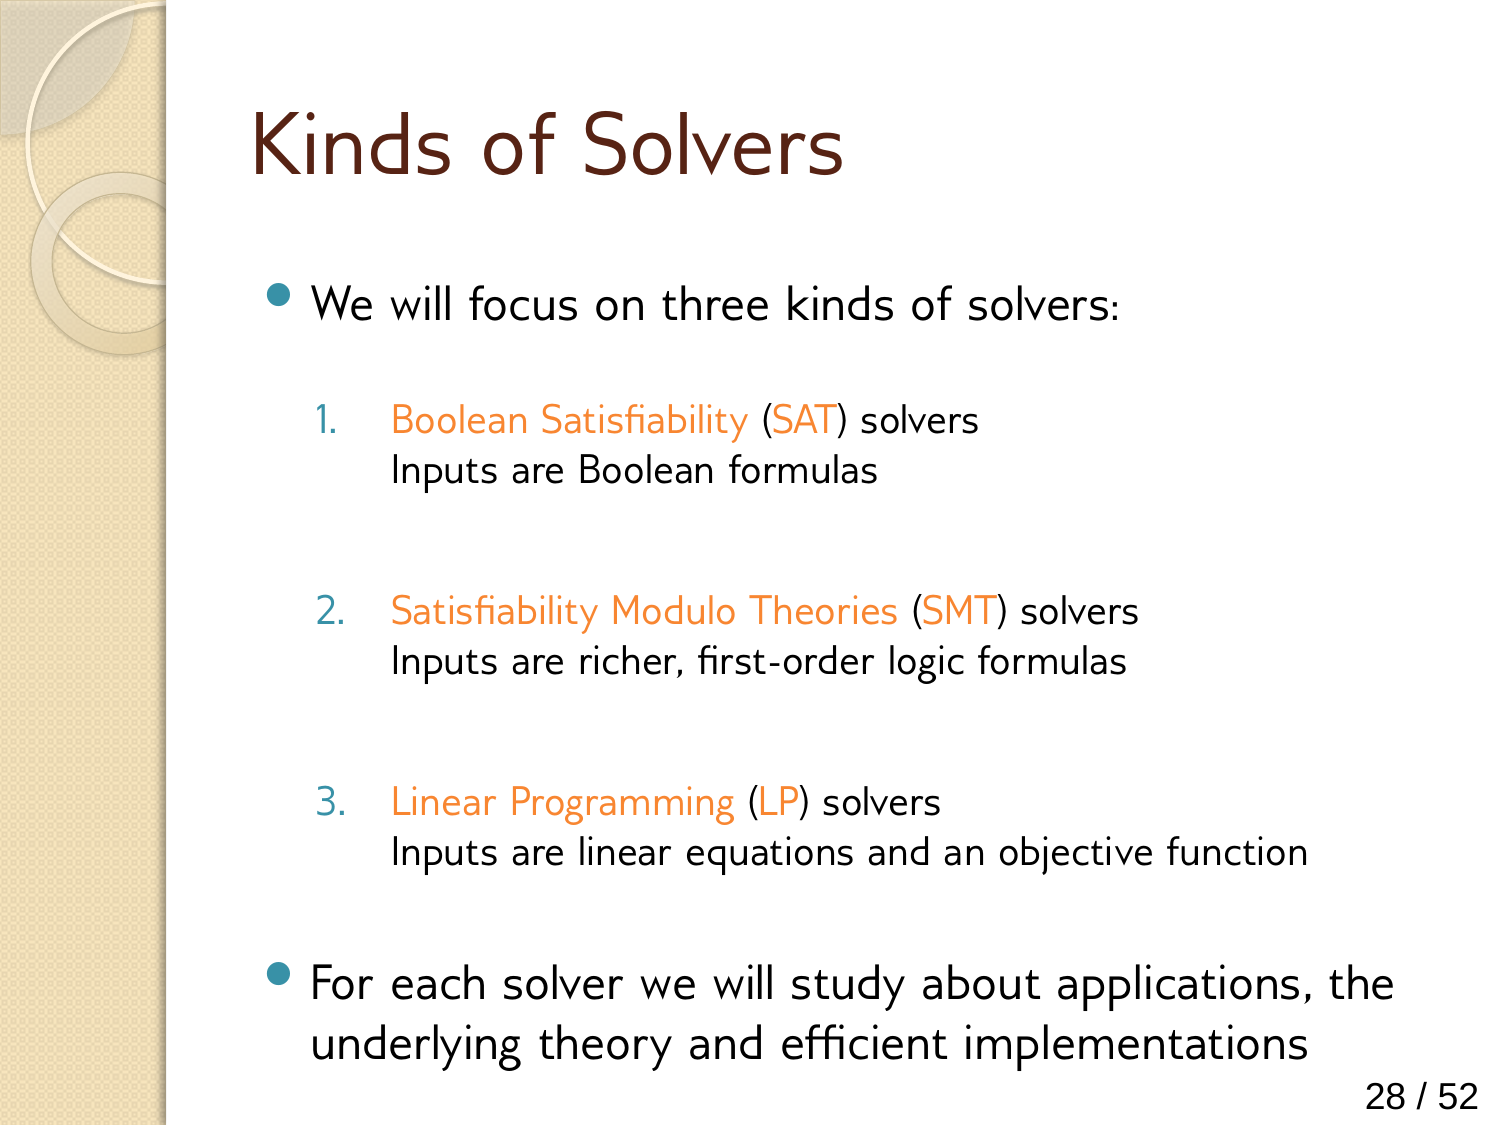

# Kinds of Solvers
We will focus on three kinds of solvers:
Boolean Satisfiability (SAT) solvers
Inputs are Boolean formulas

Satisfiability Modulo Theories (SMT) solvers
Inputs are richer, first-order logic formulas

Linear Programming (LP) solvers
Inputs are linear equations and an objective function

For each solver we will study about applications, the underlying theory and efficient implementations